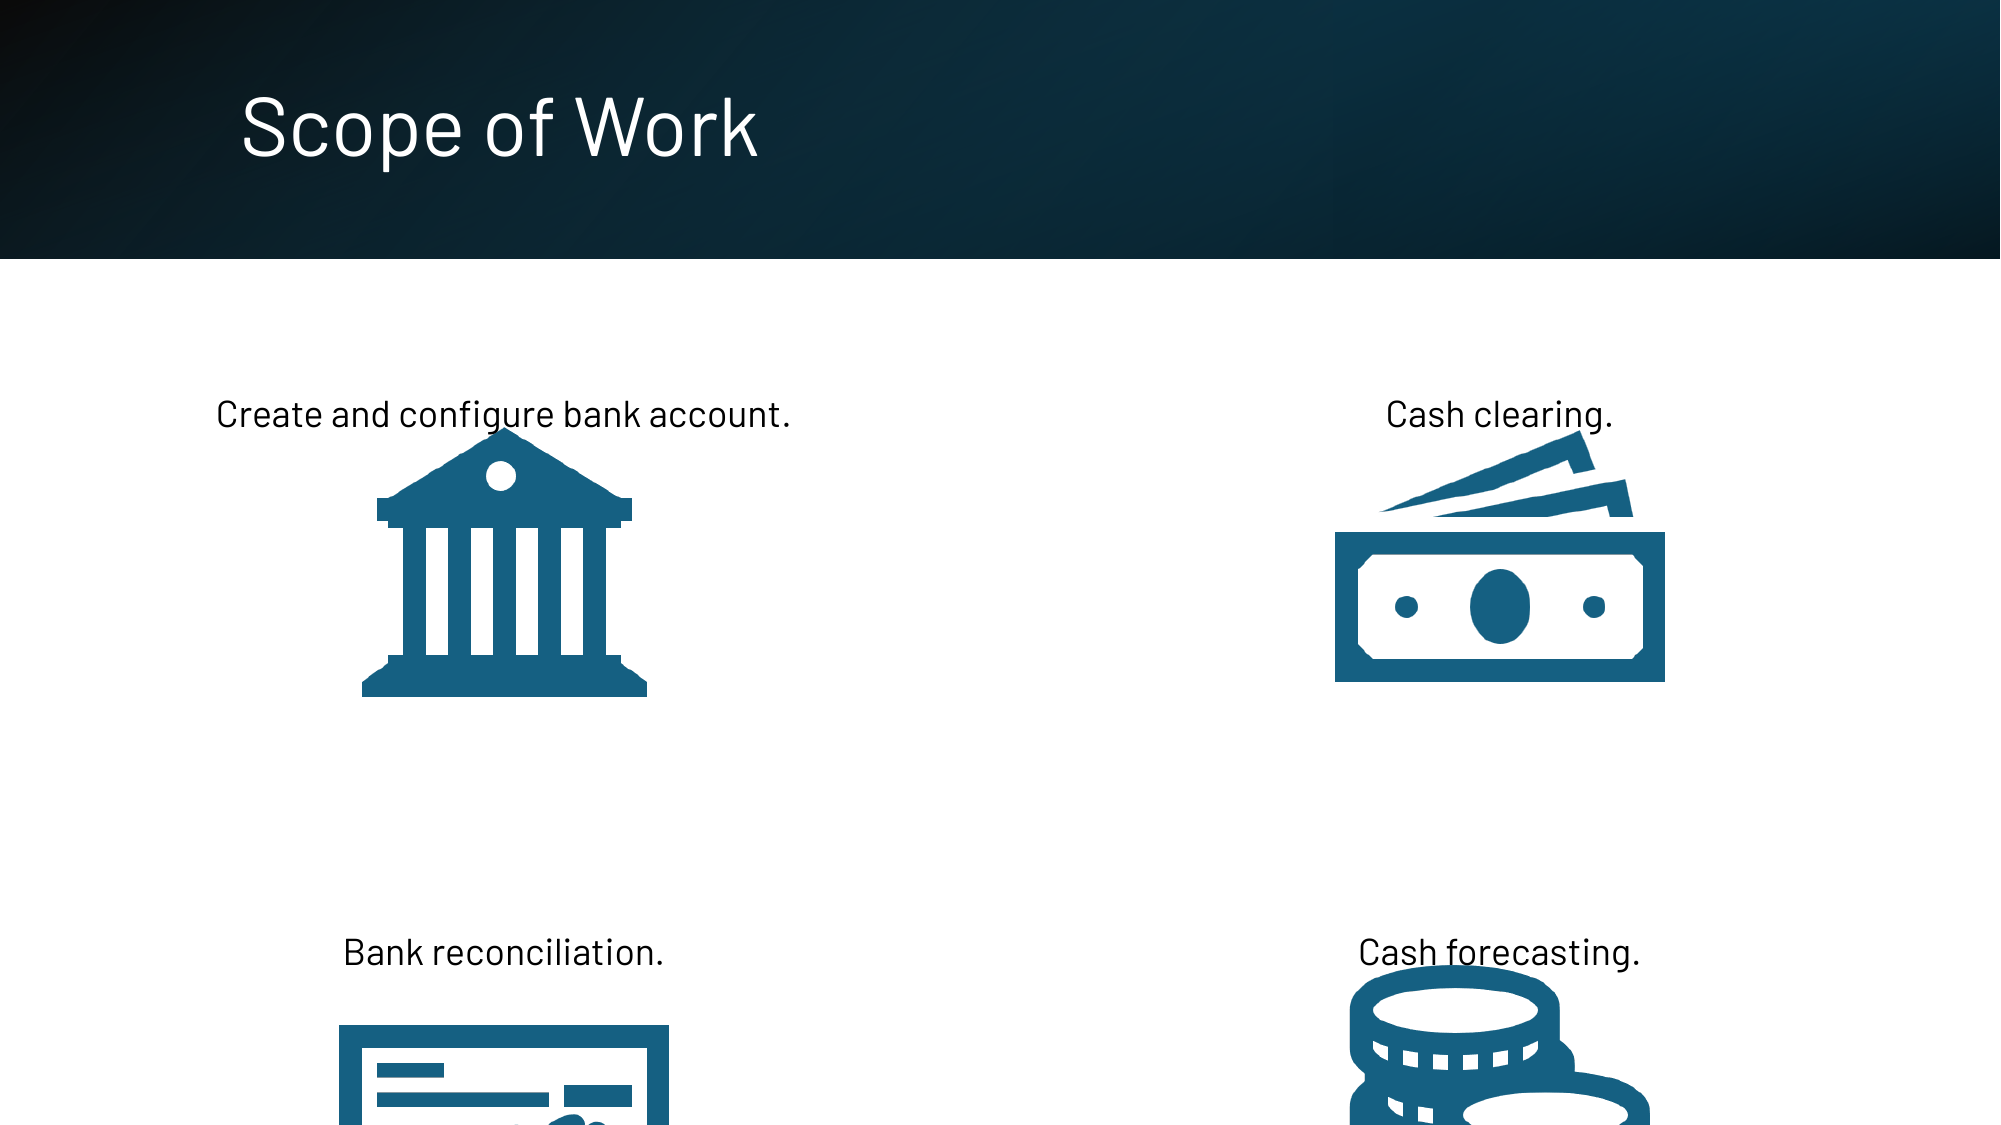

# Scope of Work
Create and configure bank account.
Cash clearing.
Bank reconciliation.
Cash forecasting.